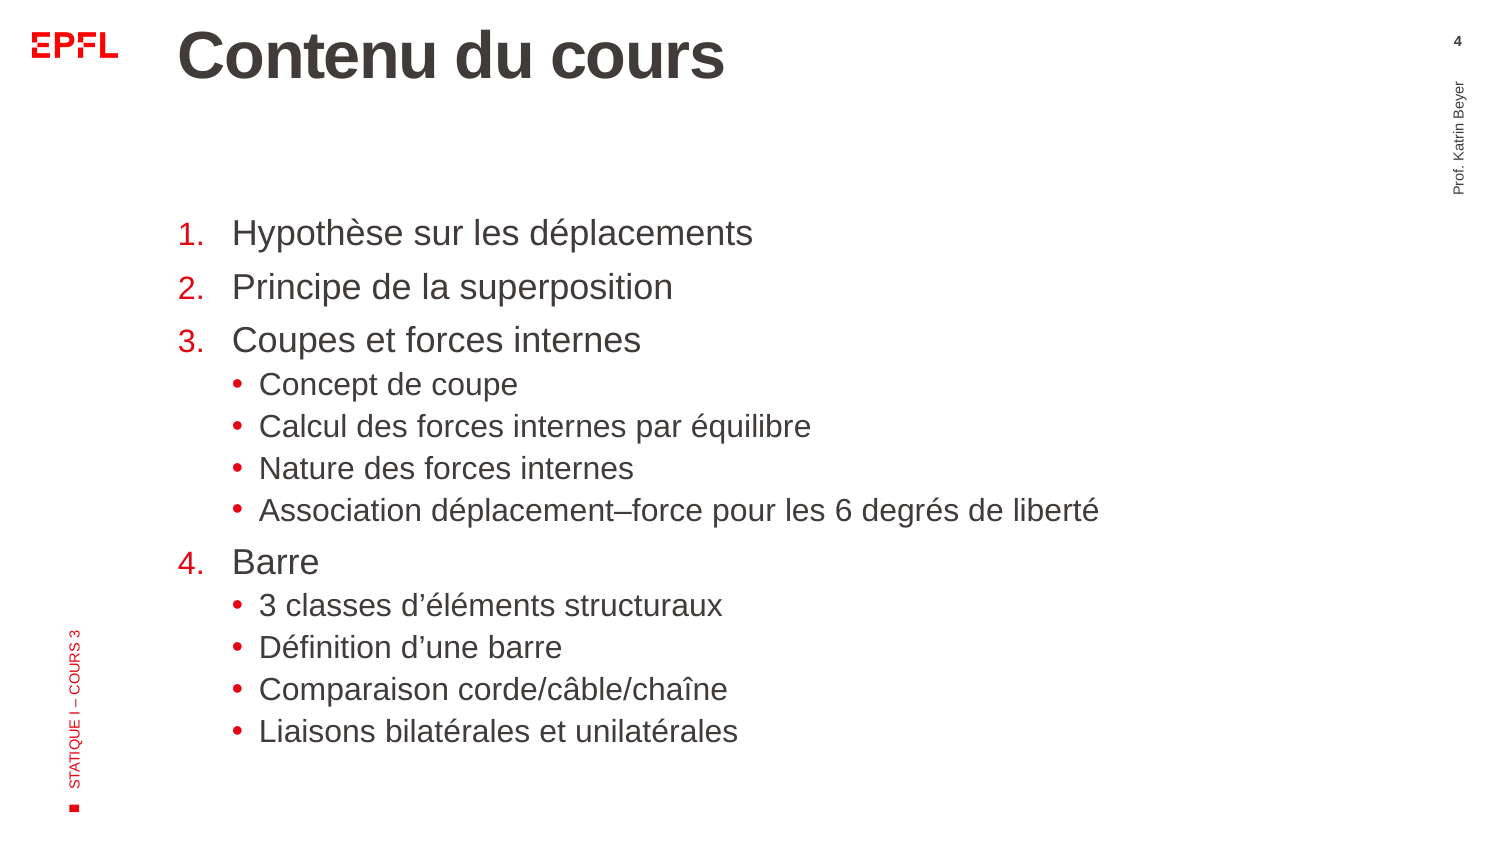

# Contenu du cours
4
Hypothèse sur les déplacements
Principe de la superposition
Coupes et forces internes
Concept de coupe
Calcul des forces internes par équilibre
Nature des forces internes
Association déplacement–force pour les 6 degrés de liberté
Barre
3 classes d’éléments structuraux
Définition d’une barre
Comparaison corde/câble/chaîne
Liaisons bilatérales et unilatérales

Prof. Katrin Beyer
STATIQUE I – COURS 3